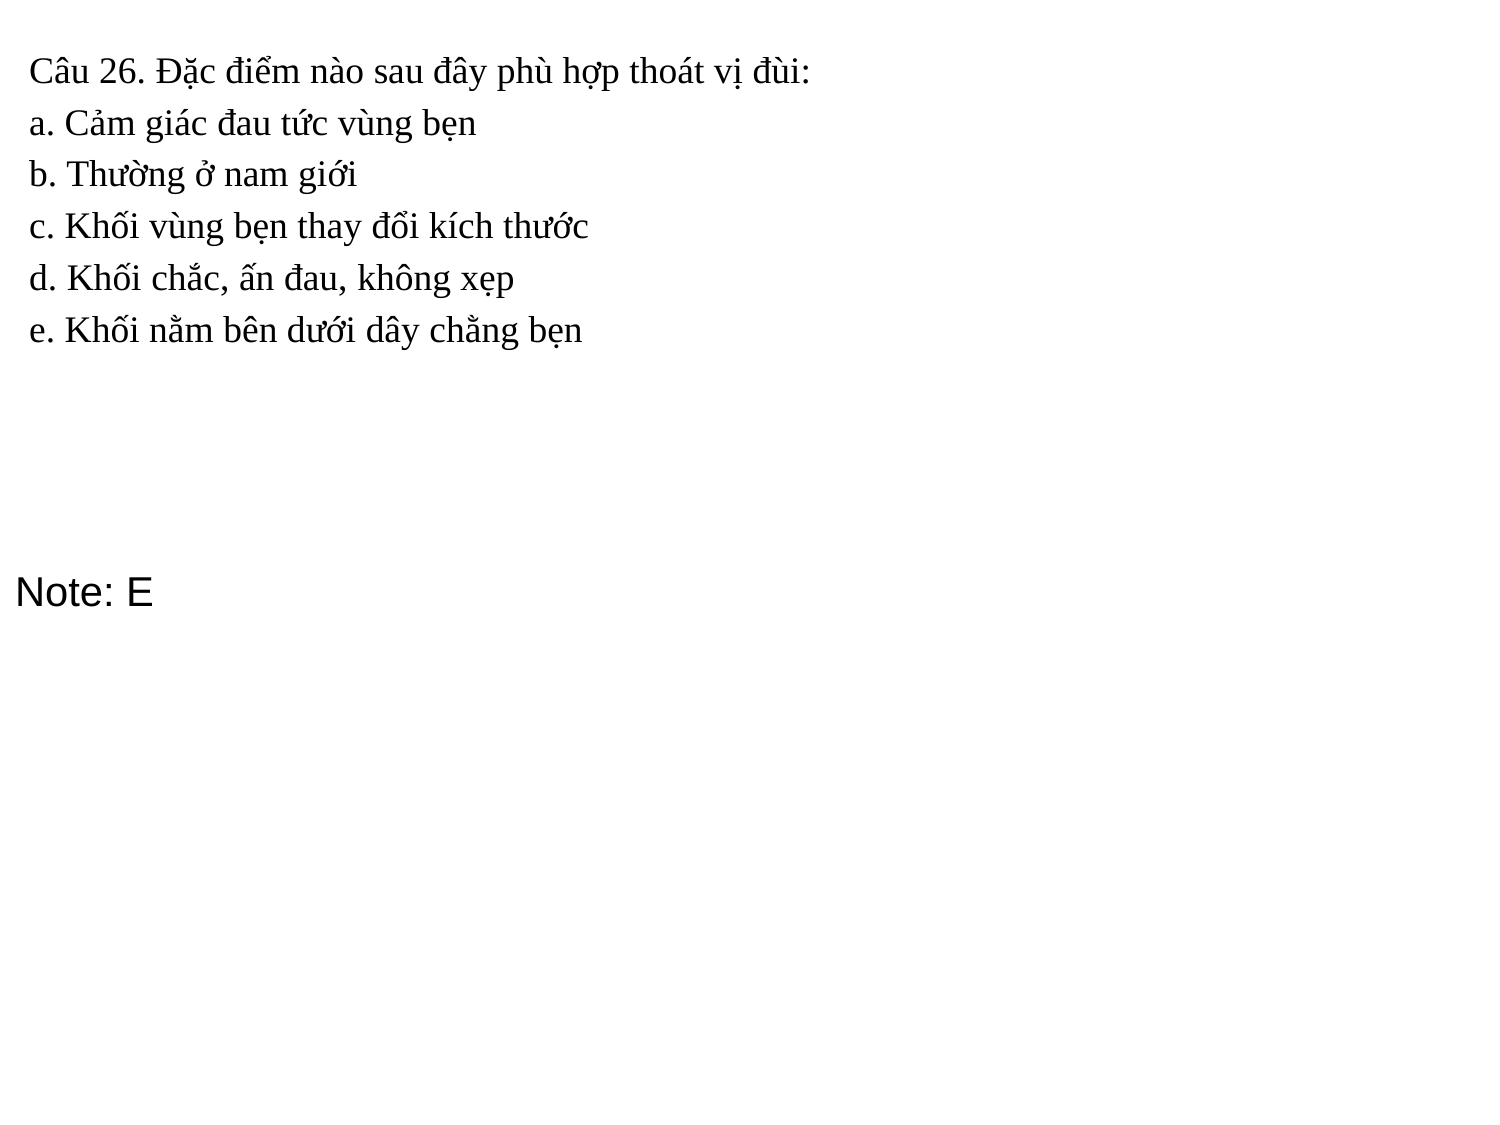

Câu 26. Đặc điểm nào sau đây phù hợp thoát vị đùi:
a. Cảm giác đau tức vùng bẹn
b. Thường ở nam giới
c. Khối vùng bẹn thay đổi kích thước
d. Khối chắc, ấn đau, không xẹp
e. Khối nằm bên dưới dây chằng bẹn
Note: E